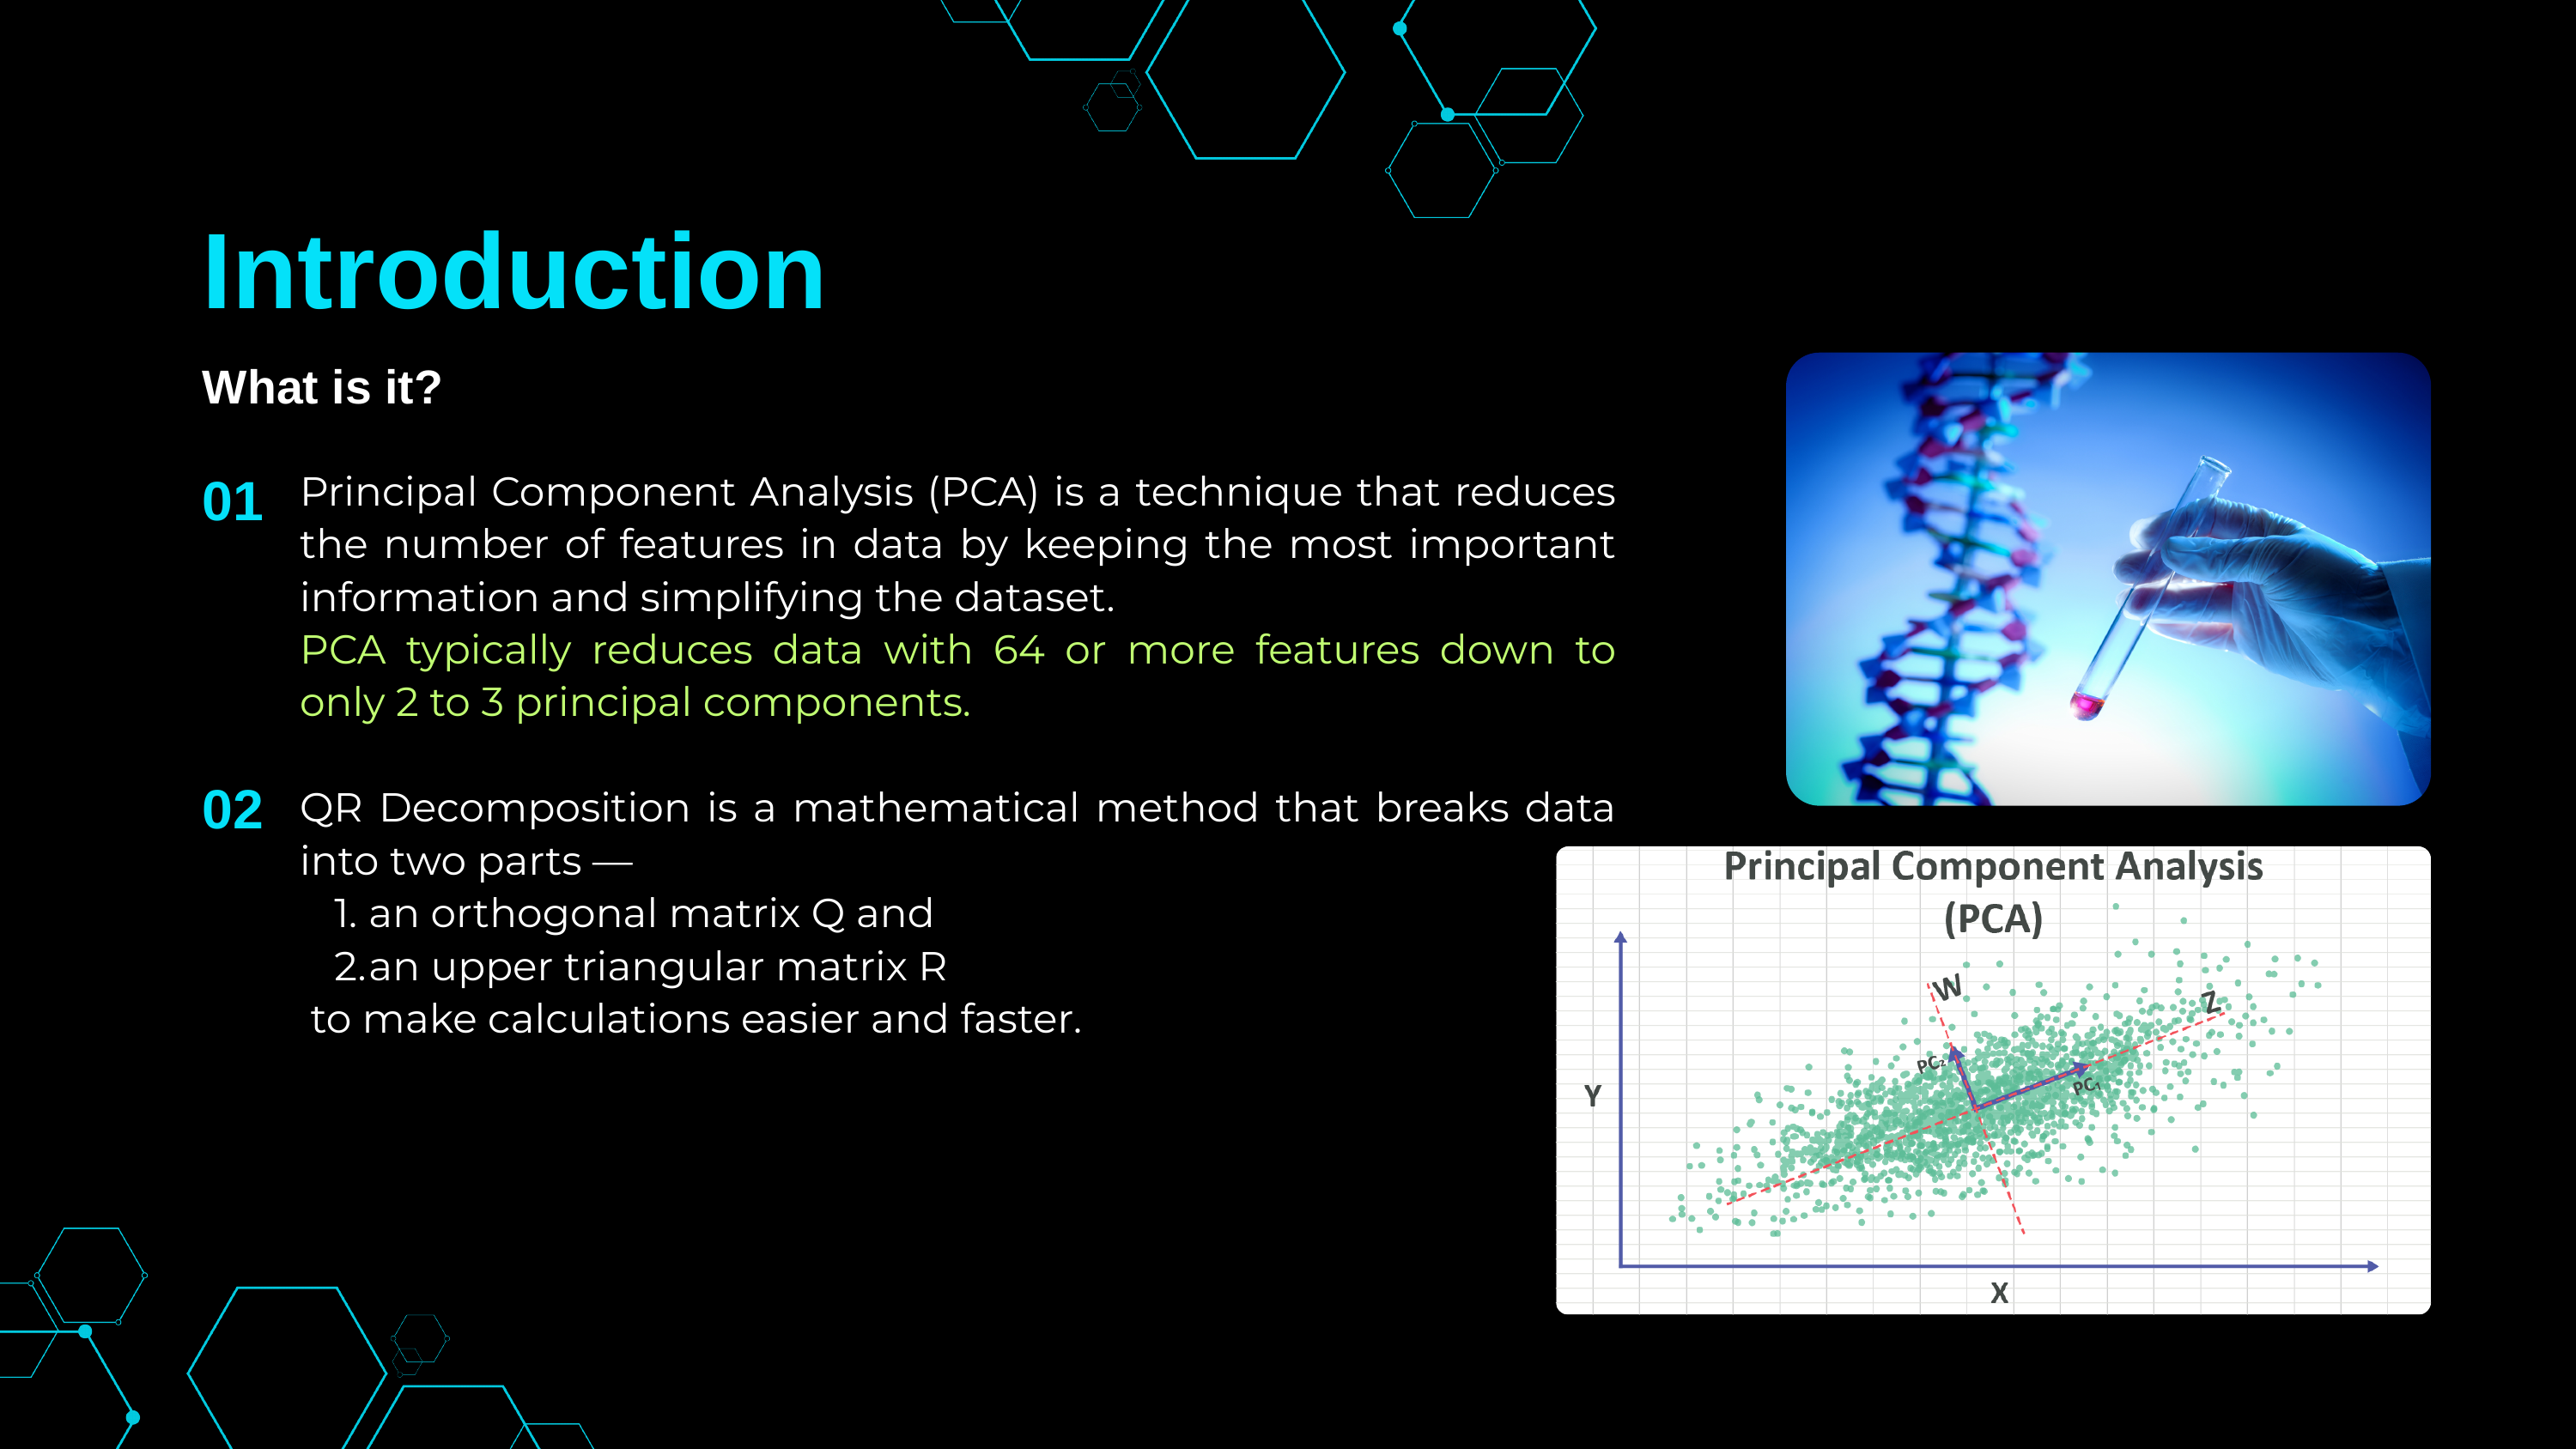

Introduction
What is it?

01
Principal Component Analysis (PCA) is a technique that reduces the number of features in data by keeping the most important information and simplifying the dataset.
PCA typically reduces data with 64 or more features down to only 2 to 3 principal components.

QR Decomposition is a mathematical method that breaks data into two parts —
an orthogonal matrix Q and
an upper triangular matrix R
 to make calculations easier and faster.

02